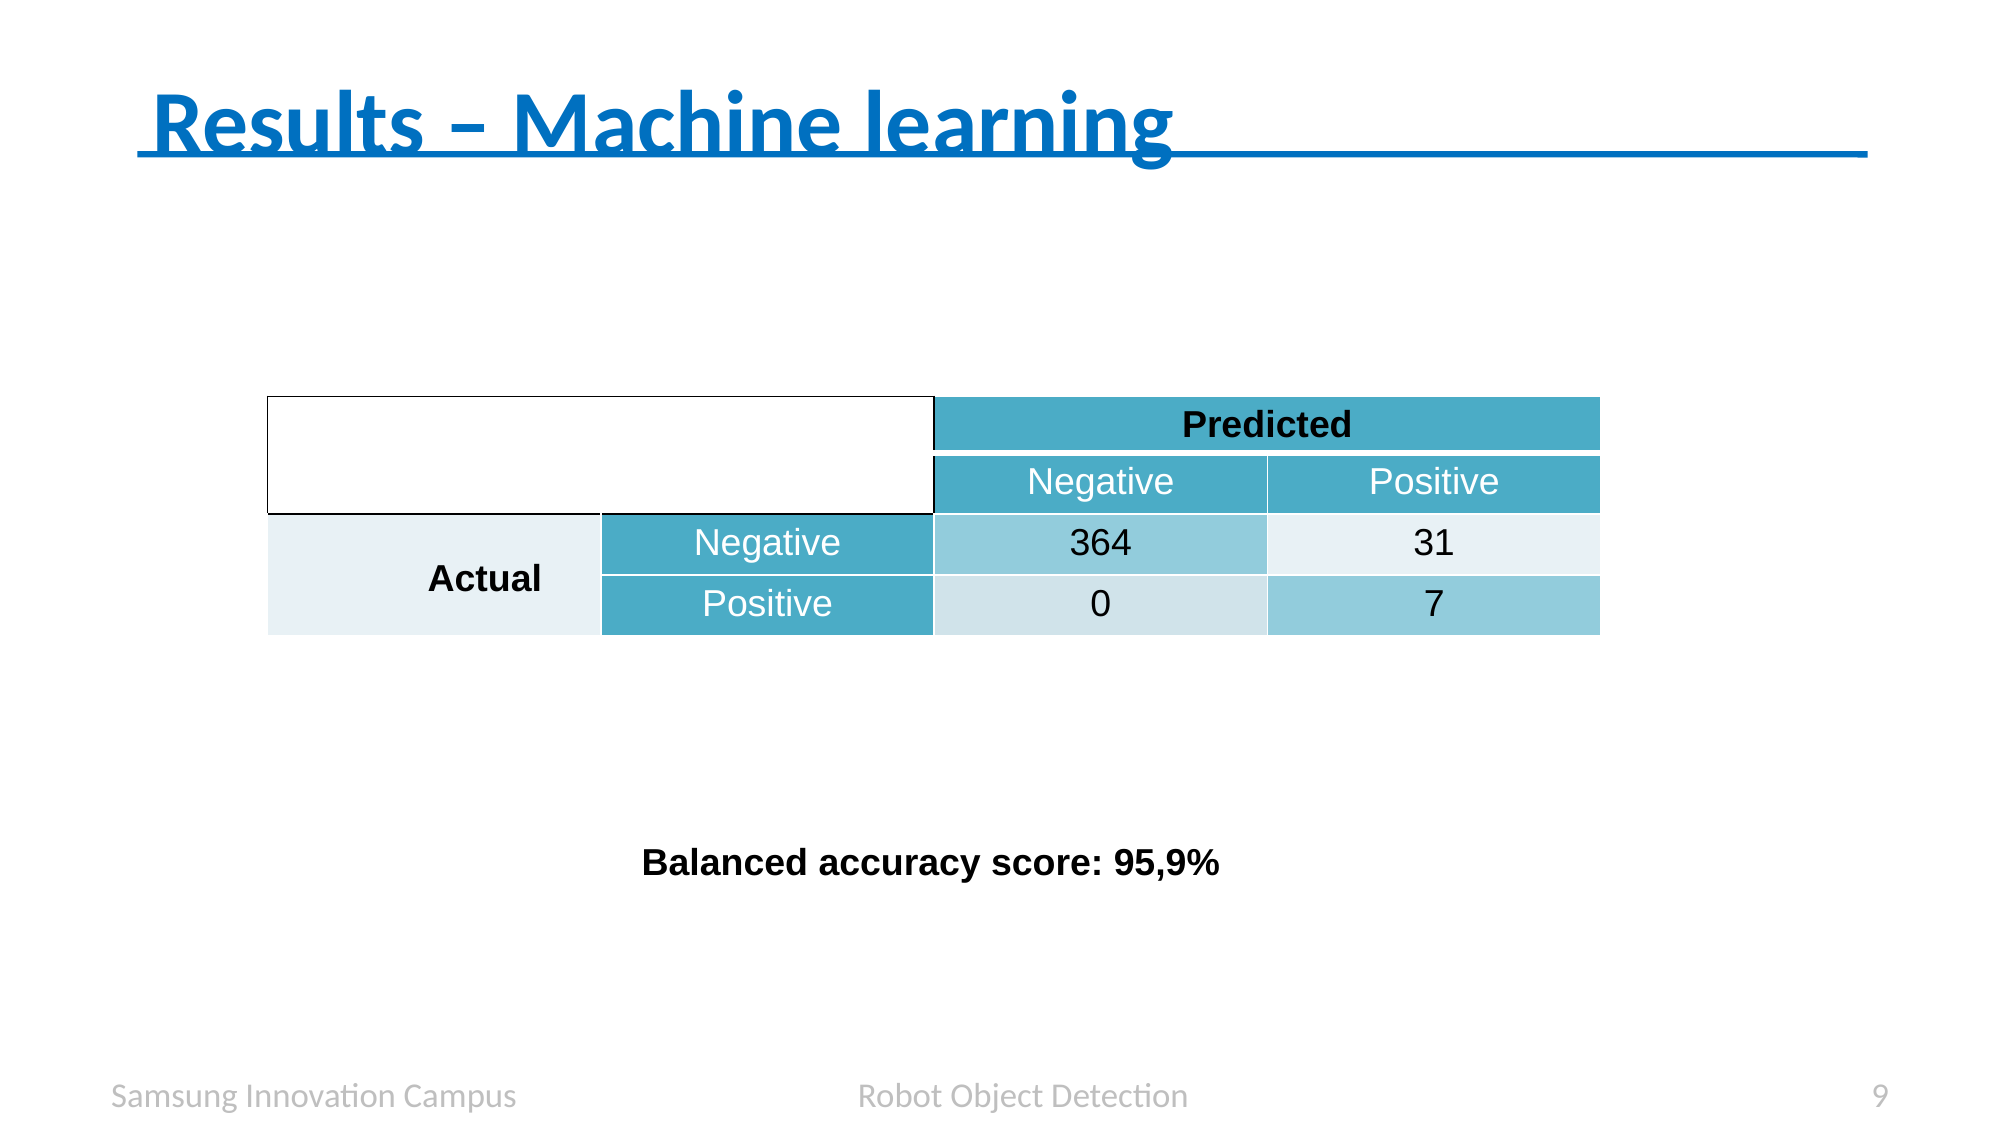

Results – Machine learning

|  |  | Predicted |  |
| --- | --- | --- | --- |
|  |  | Negative | Positive |
|  | Negative | 364 | 31 |
|  | Positive | 0 | 7 |
Actual
Balanced accuracy score: 95,9%
Samsung Innovation Campus                                            Robot Object Detection                                                                                        9